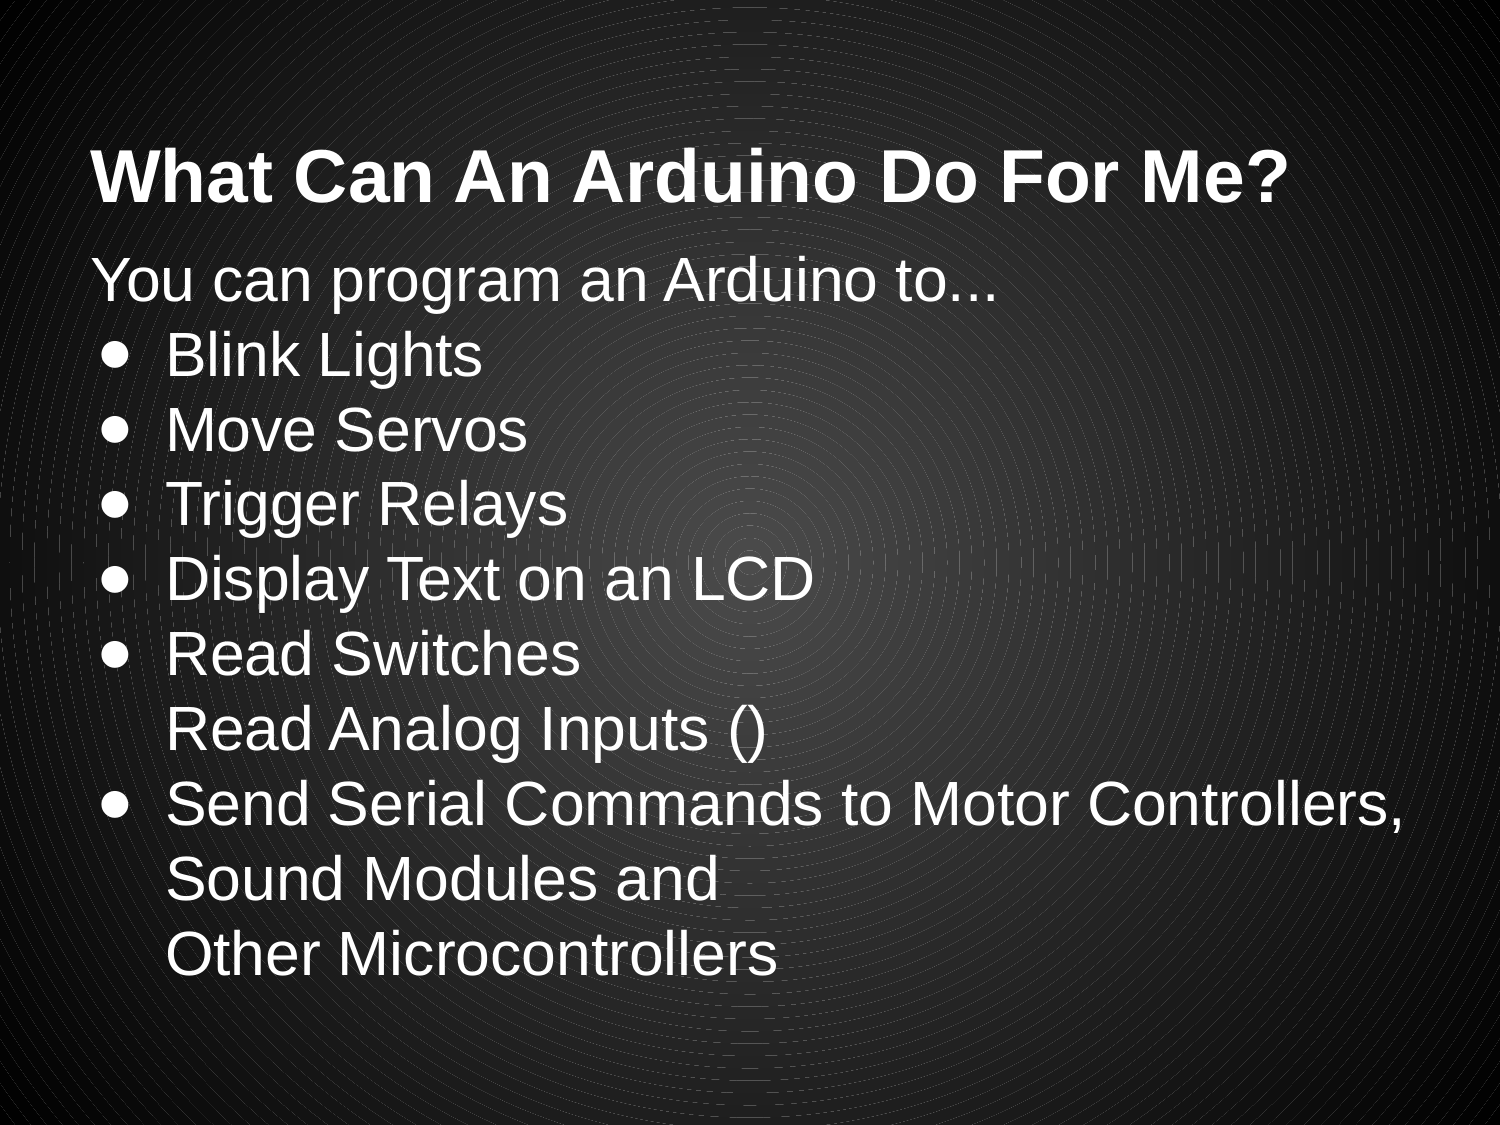

# What Can An Arduino Do For Me?
You can program an Arduino to...
Blink Lights
Move Servos
Trigger Relays
Display Text on an LCD
Read Switches
Read Analog Inputs ()
Send Serial Commands to Motor Controllers, Sound Modules and
Other Microcontrollers